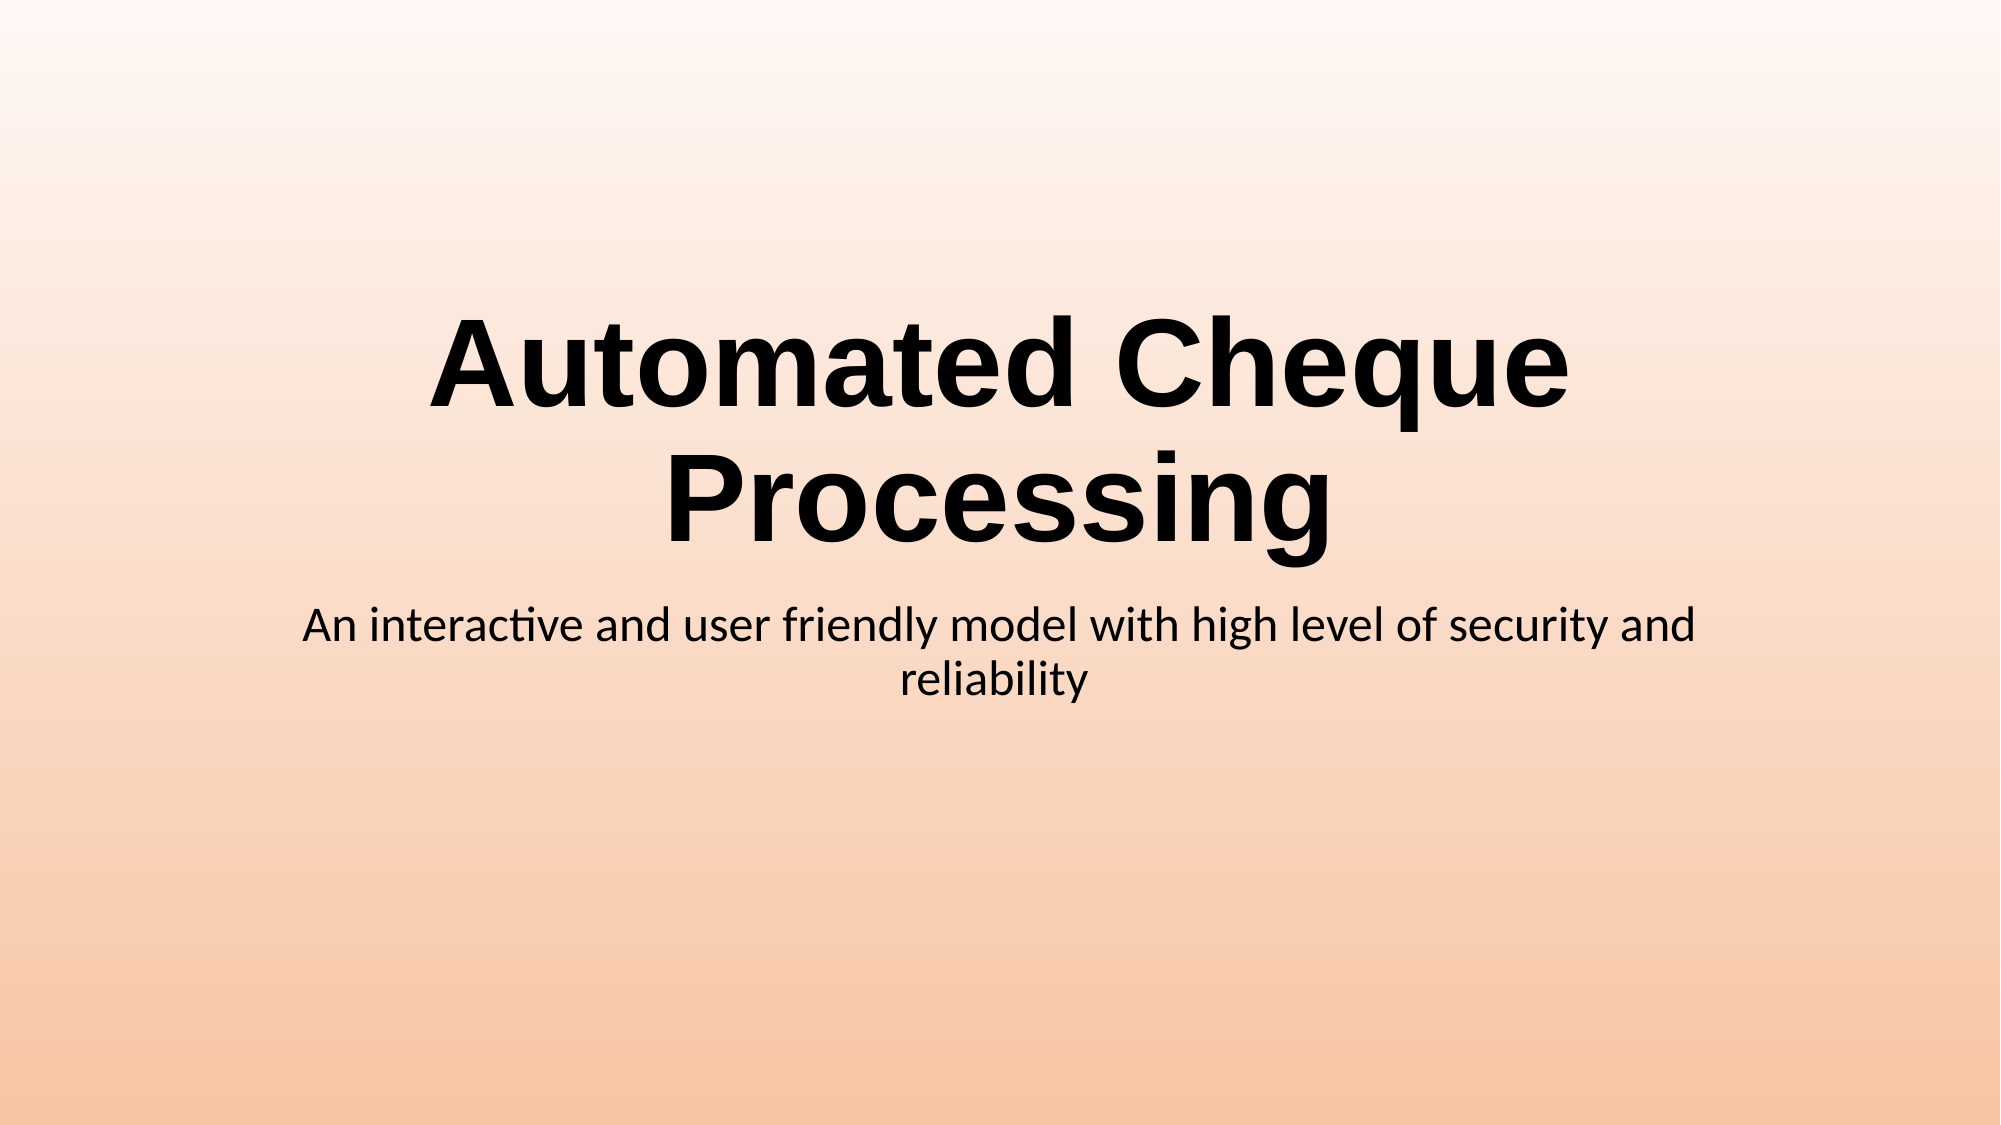

# Automated Cheque Processing
An interactive and user friendly model with high level of security and reliability